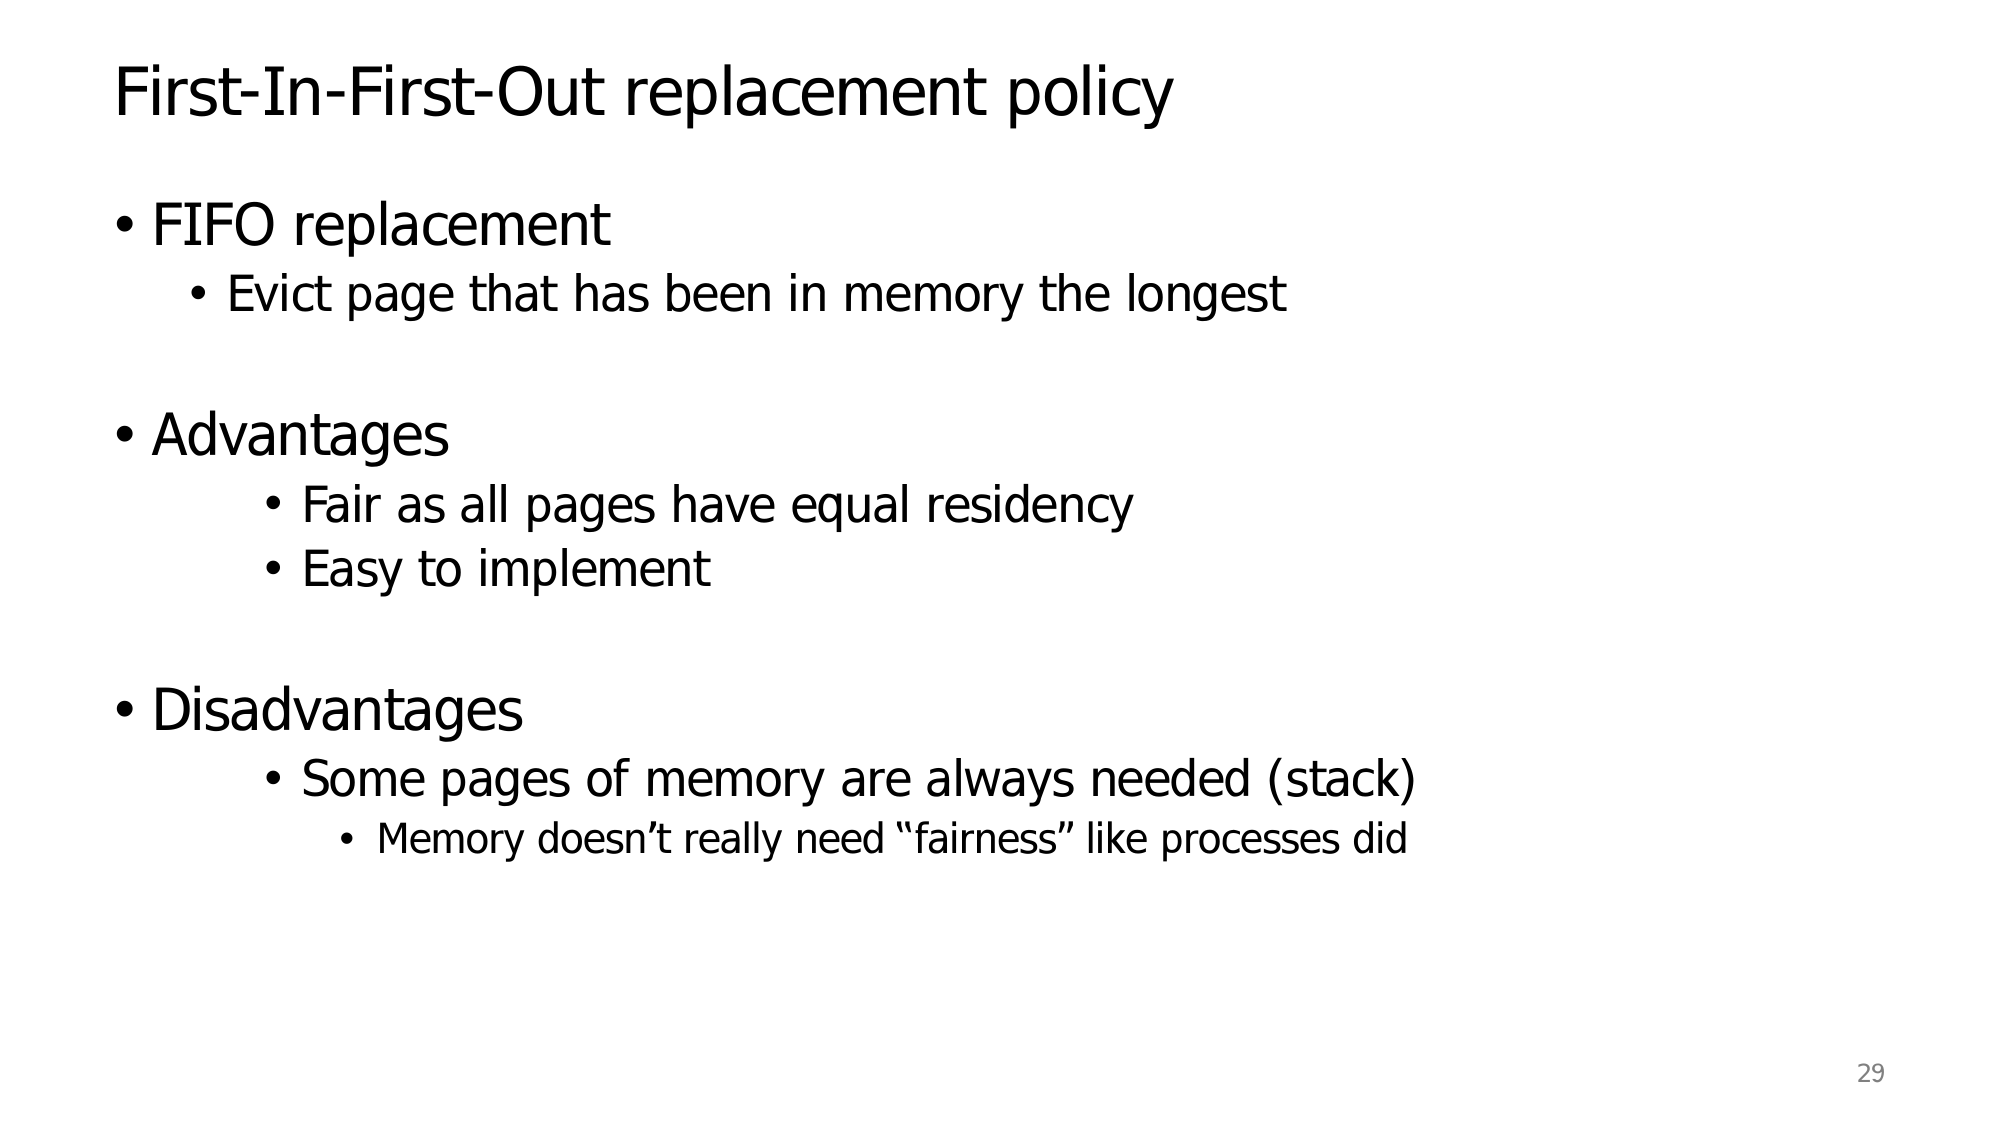

# First-In-First-Out replacement policy
FIFO replacement
Evict page that has been in memory the longest
Advantages
Fair as all pages have equal residency
Easy to implement
Disadvantages
Some pages of memory are always needed (stack)
Memory doesn’t really need “fairness” like processes did
29